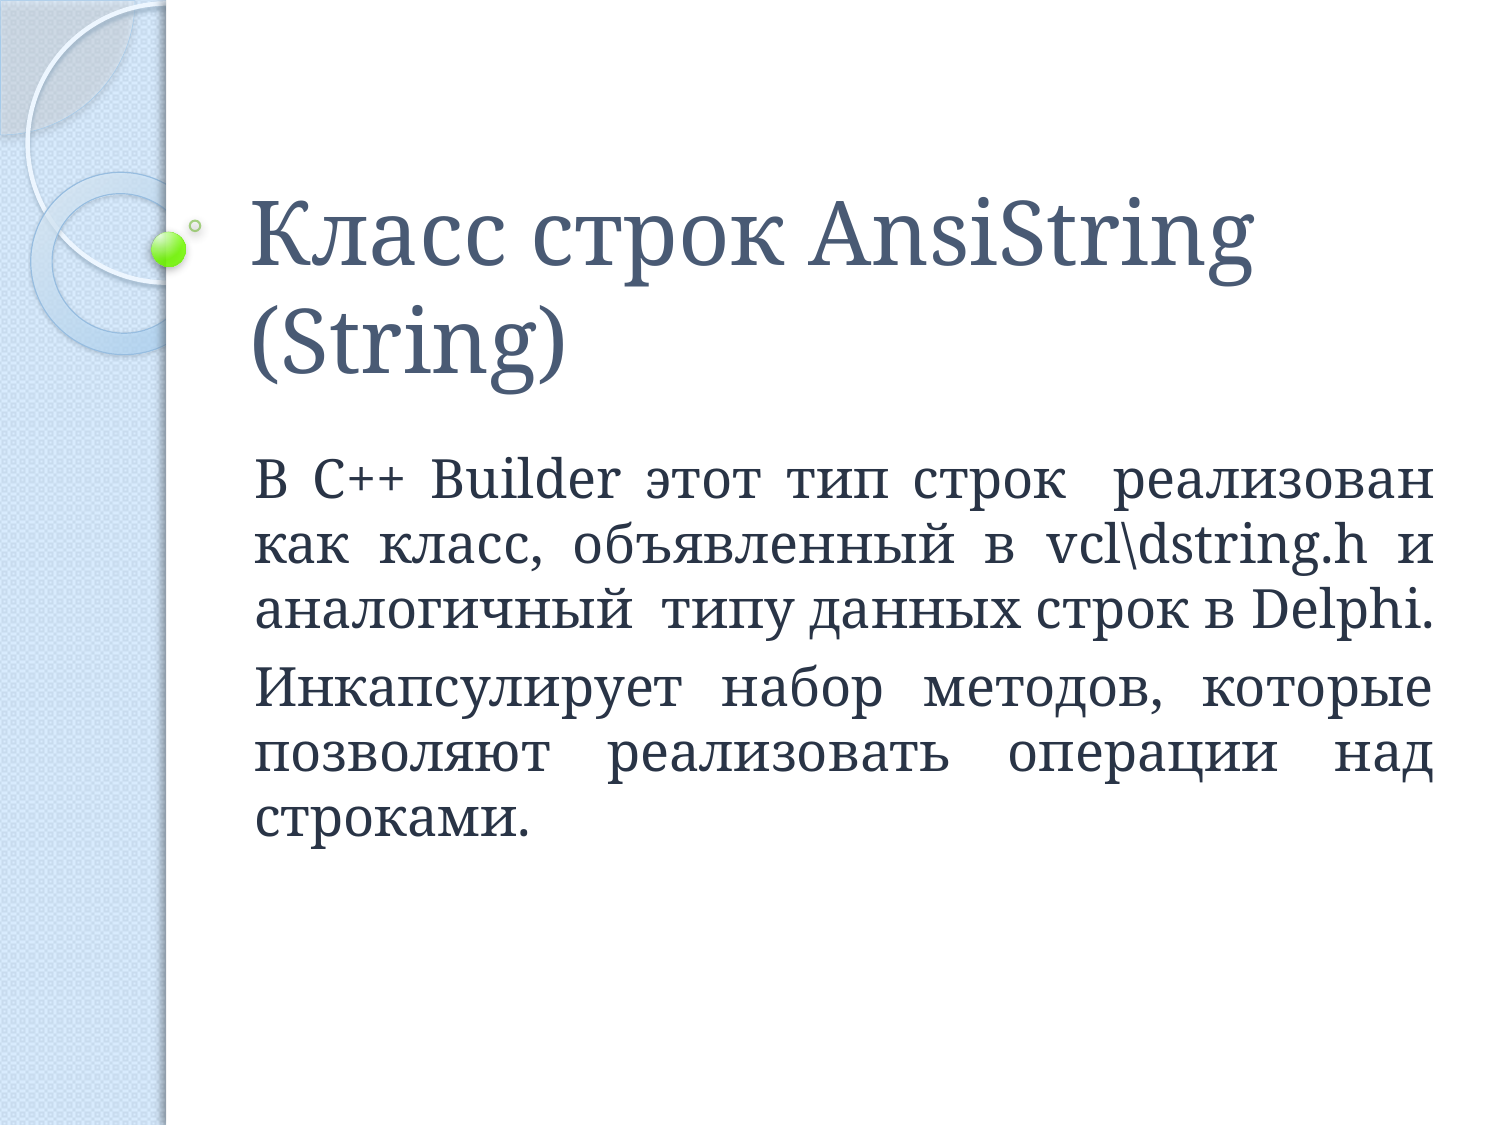

# Класс строк AnsiString (String)
В С++ Builder этот тип строк  реализован как класс, объявленный в vcl\dstring.h и аналогичный  типу данных строк в Delphi.
Инкапсулирует набор методов, которые позволяют реализовать операции над строками.